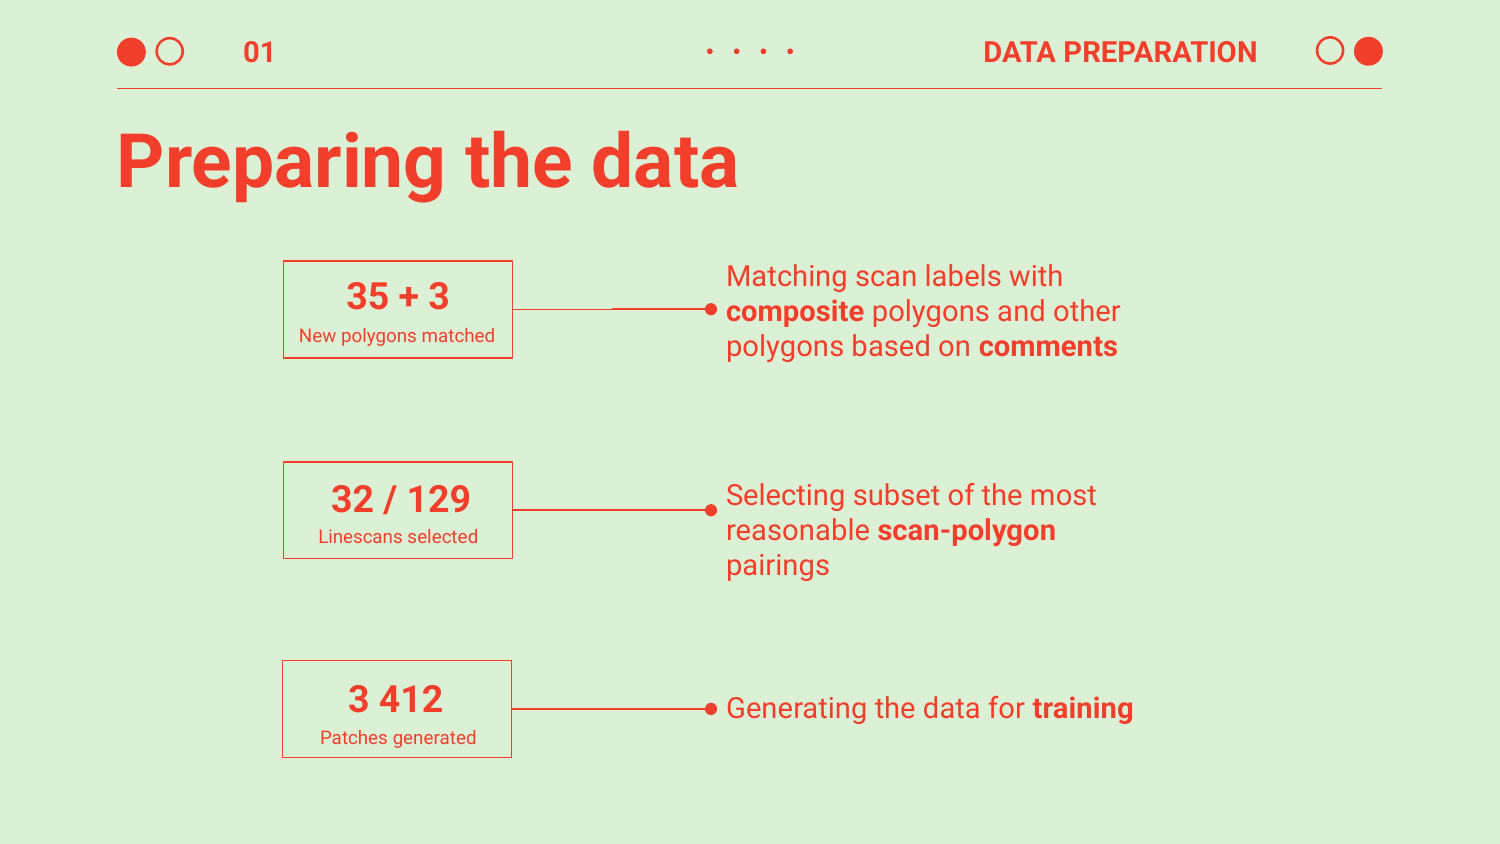

# Preparing the data
Matching scan labels with composite polygons and other polygons based on comments
35 + 3

New polygons matched
32 / 129

Selecting subset of the most reasonable scan-polygon pairings
Linescans selected
3 412

Generating the data for training
Patches generated